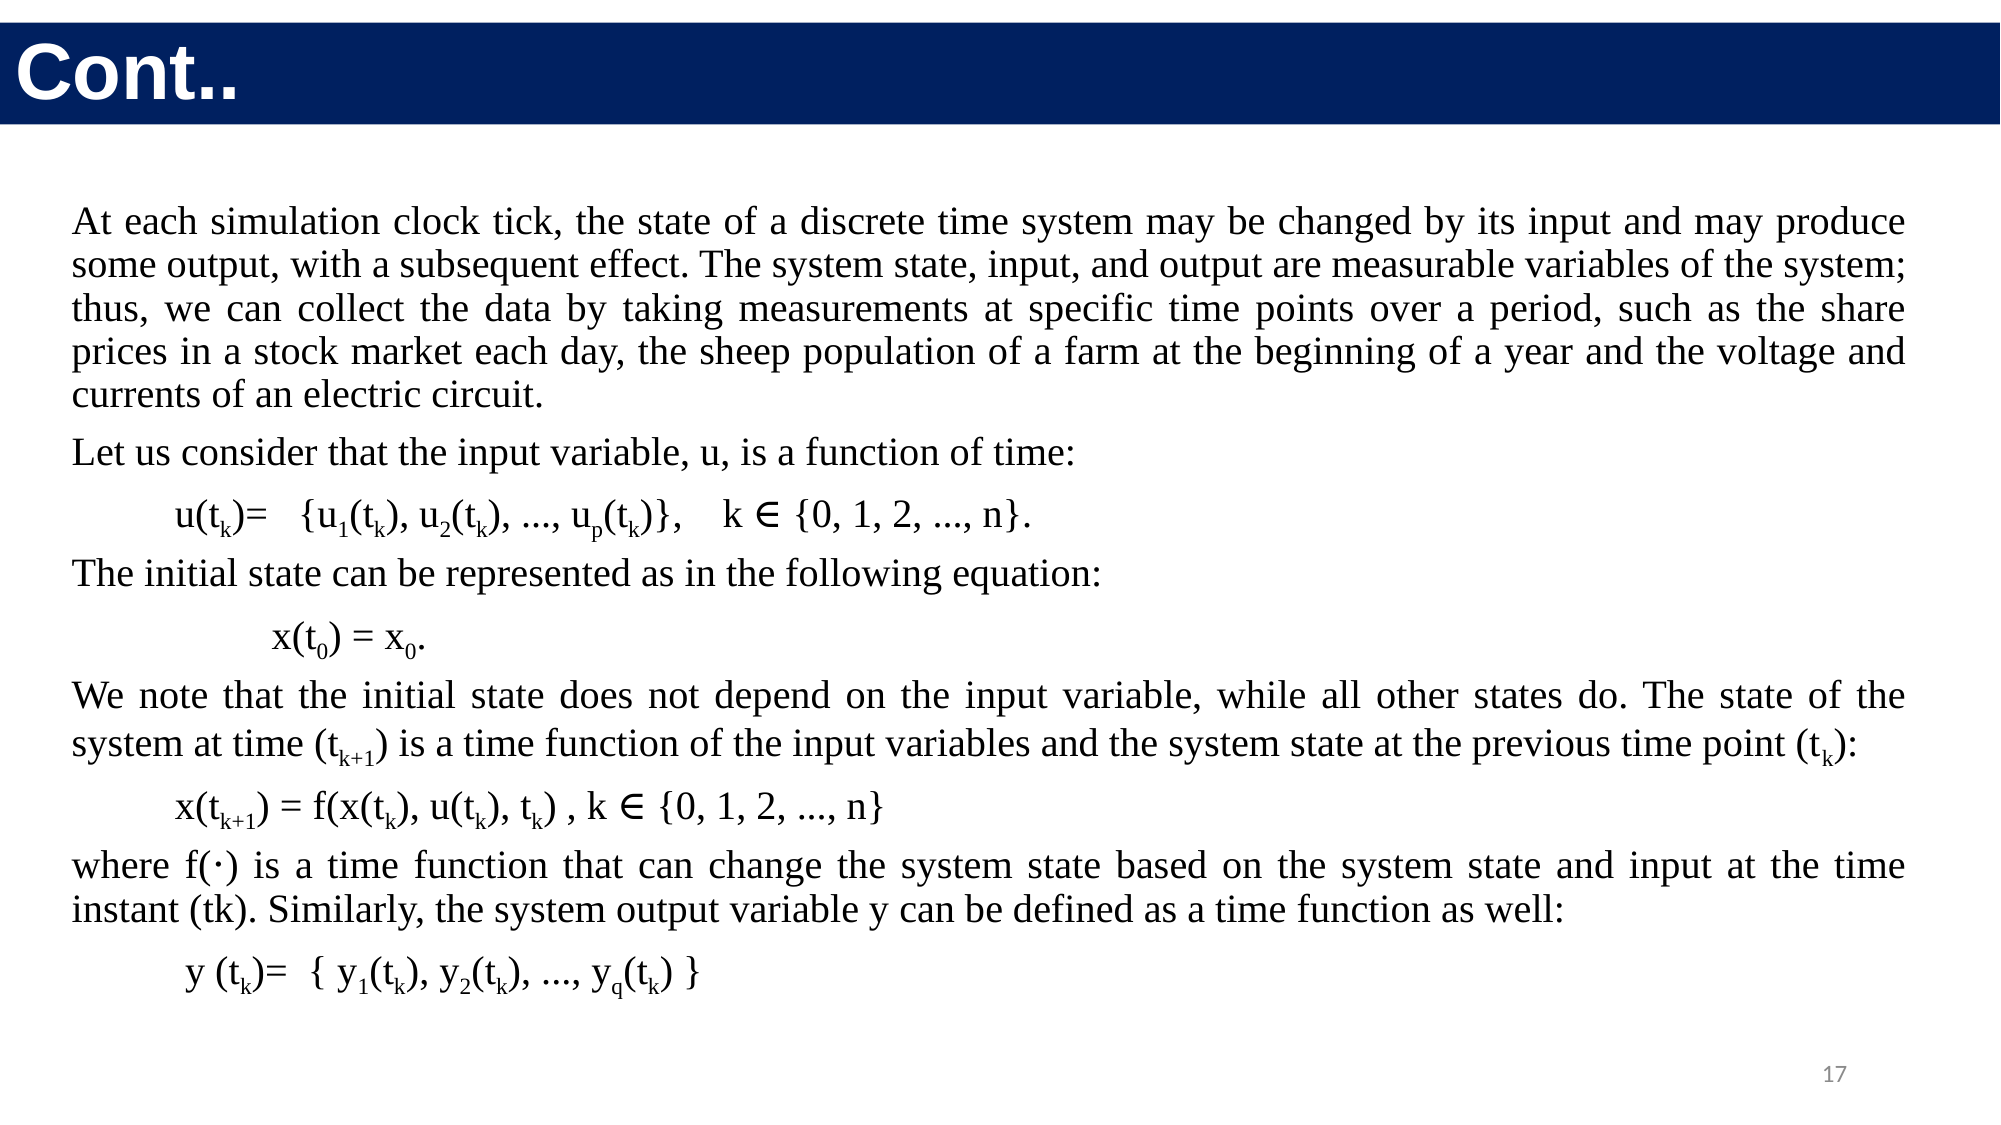

Cont..
At each simulation clock tick, the state of a discrete time system may be changed by its input and may produce some output, with a subsequent effect. The system state, input, and output are measurable variables of the system; thus, we can collect the data by taking measurements at specific time points over a period, such as the share prices in a stock market each day, the sheep population of a farm at the beginning of a year and the voltage and currents of an electric circuit.
Let us consider that the input variable, u, is a function of time:
	u(tk)=   {u1(tk), u2(tk), ..., up(tk)},    k ∈ {0, 1, 2, ..., n}.
The initial state can be represented as in the following equation:
                    x(t0) = x0.
We note that the initial state does not depend on the input variable, while all other states do. The state of the system at time (tk+1) is a time function of the input variables and the system state at the previous time point (tk):
	x(tk+1) = f(x(tk), u(tk), tk) , k ∈ {0, 1, 2, ..., n}
where f(⋅) is a time function that can change the system state based on the system state and input at the time instant (tk). Similarly, the system output variable y can be defined as a time function as well:
	 y (tk)=  { y1(tk), y2(tk), ..., yq(tk) }

17